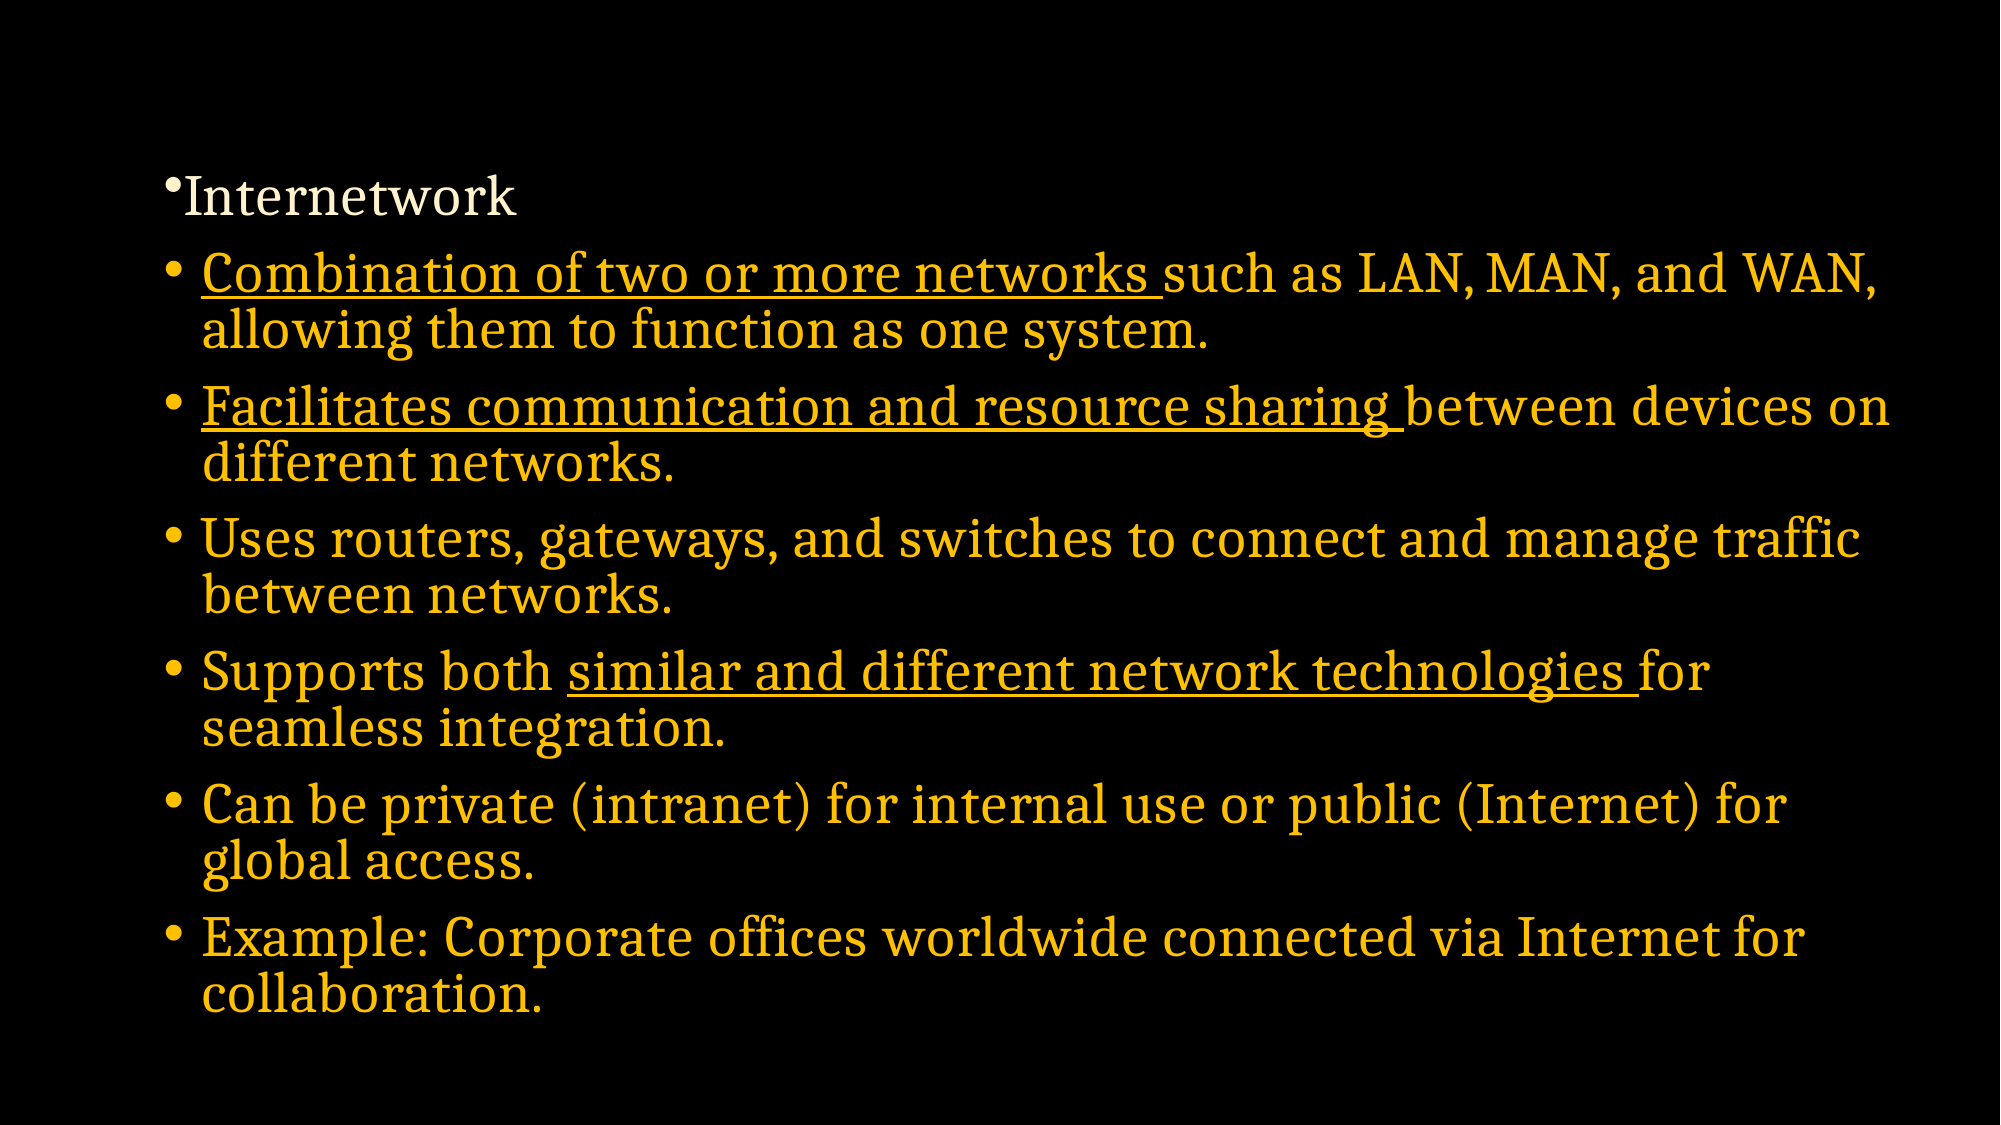

Internetwork
Combination of two or more networks such as LAN, MAN, and WAN, allowing them to function as one system.
Facilitates communication and resource sharing between devices on different networks.
Uses routers, gateways, and switches to connect and manage traffic between networks.
Supports both similar and different network technologies for seamless integration.
Can be private (intranet) for internal use or public (Internet) for global access.
Example: Corporate offices worldwide connected via Internet for collaboration.